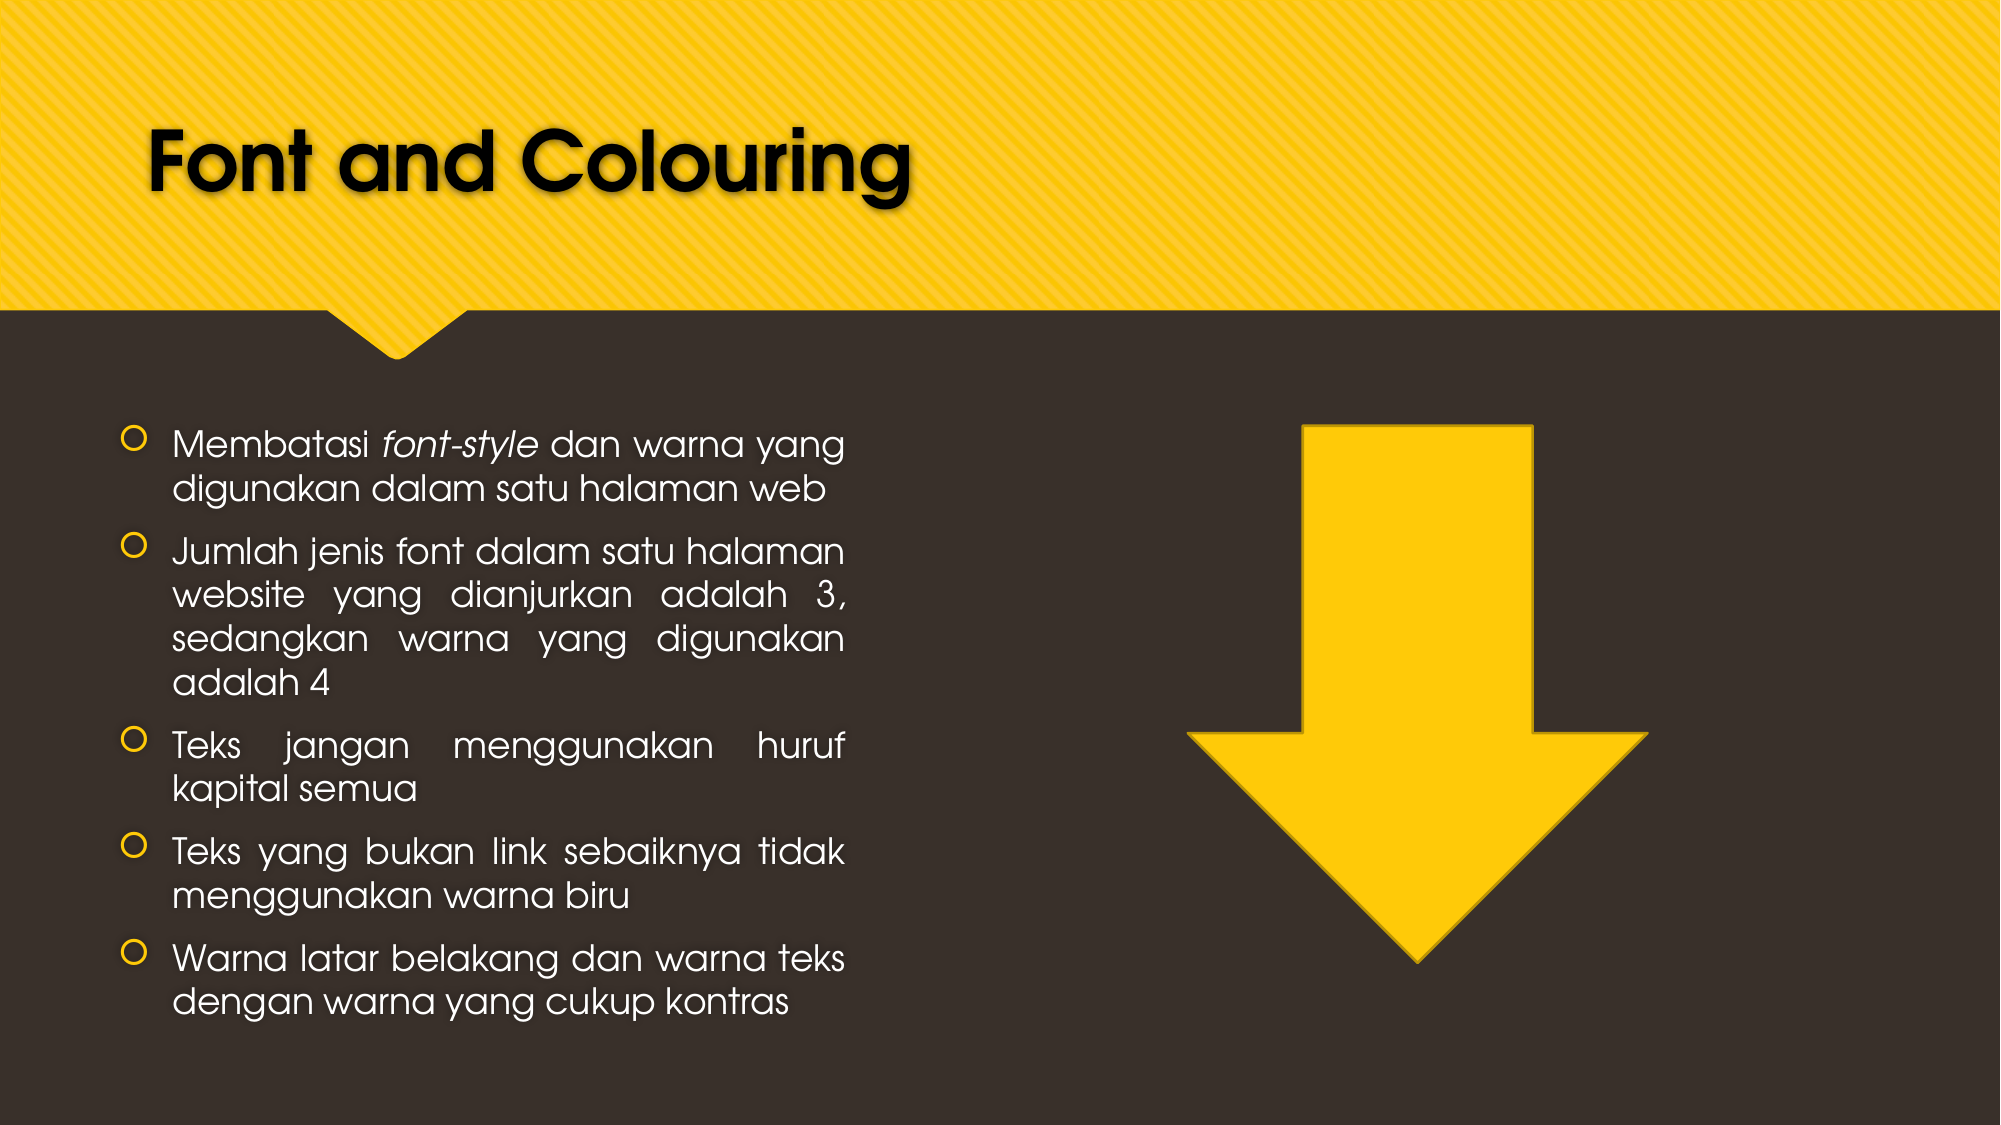

# Font and Colouring
Membatasi font-style dan warna yang digunakan dalam satu halaman web
Jumlah jenis font dalam satu halaman website yang dianjurkan adalah 3, sedangkan warna yang digunakan adalah 4
Teks jangan menggunakan huruf kapital semua
Teks yang bukan link sebaiknya tidak menggunakan warna biru
Warna latar belakang dan warna teks dengan warna yang cukup kontras